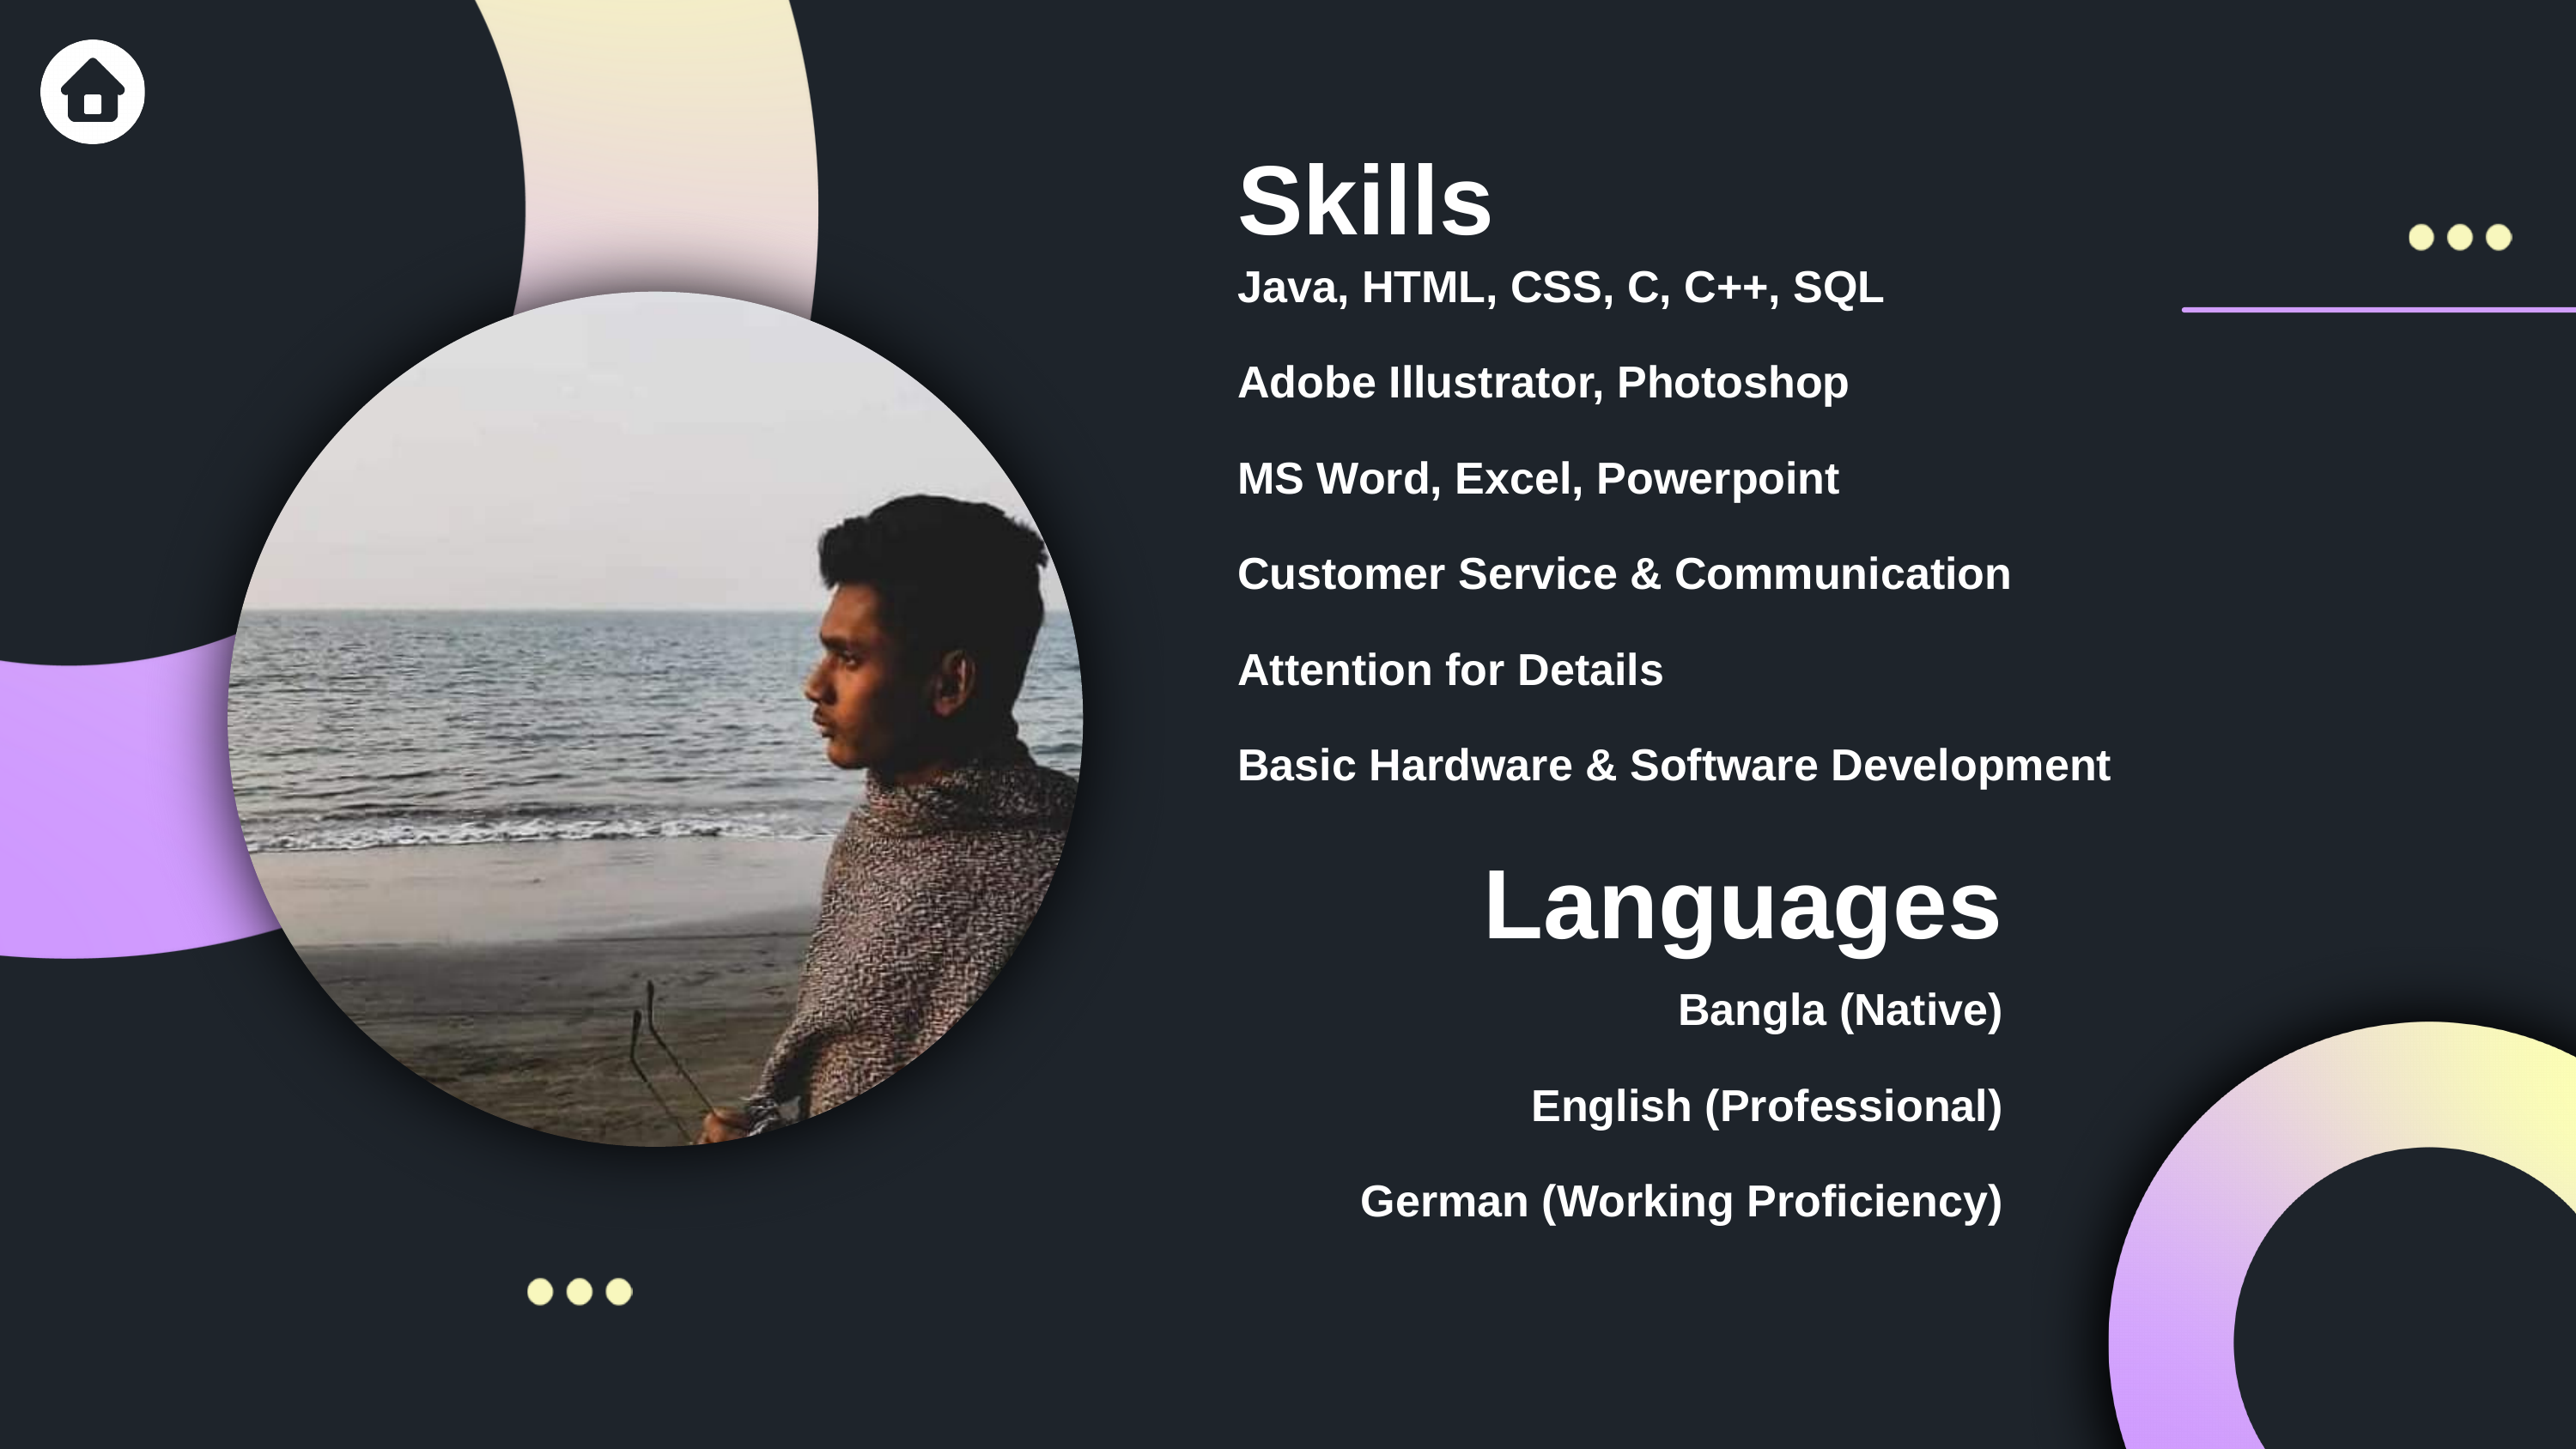

Skills
Java, HTML, CSS, C, C++, SQL
Adobe Illustrator, Photoshop
MS Word, Excel, Powerpoint
Customer Service & Communication
Attention for Details
Basic Hardware & Software Development

Languages
Bangla (Native)
English (Professional)
German (Working Proficiency)